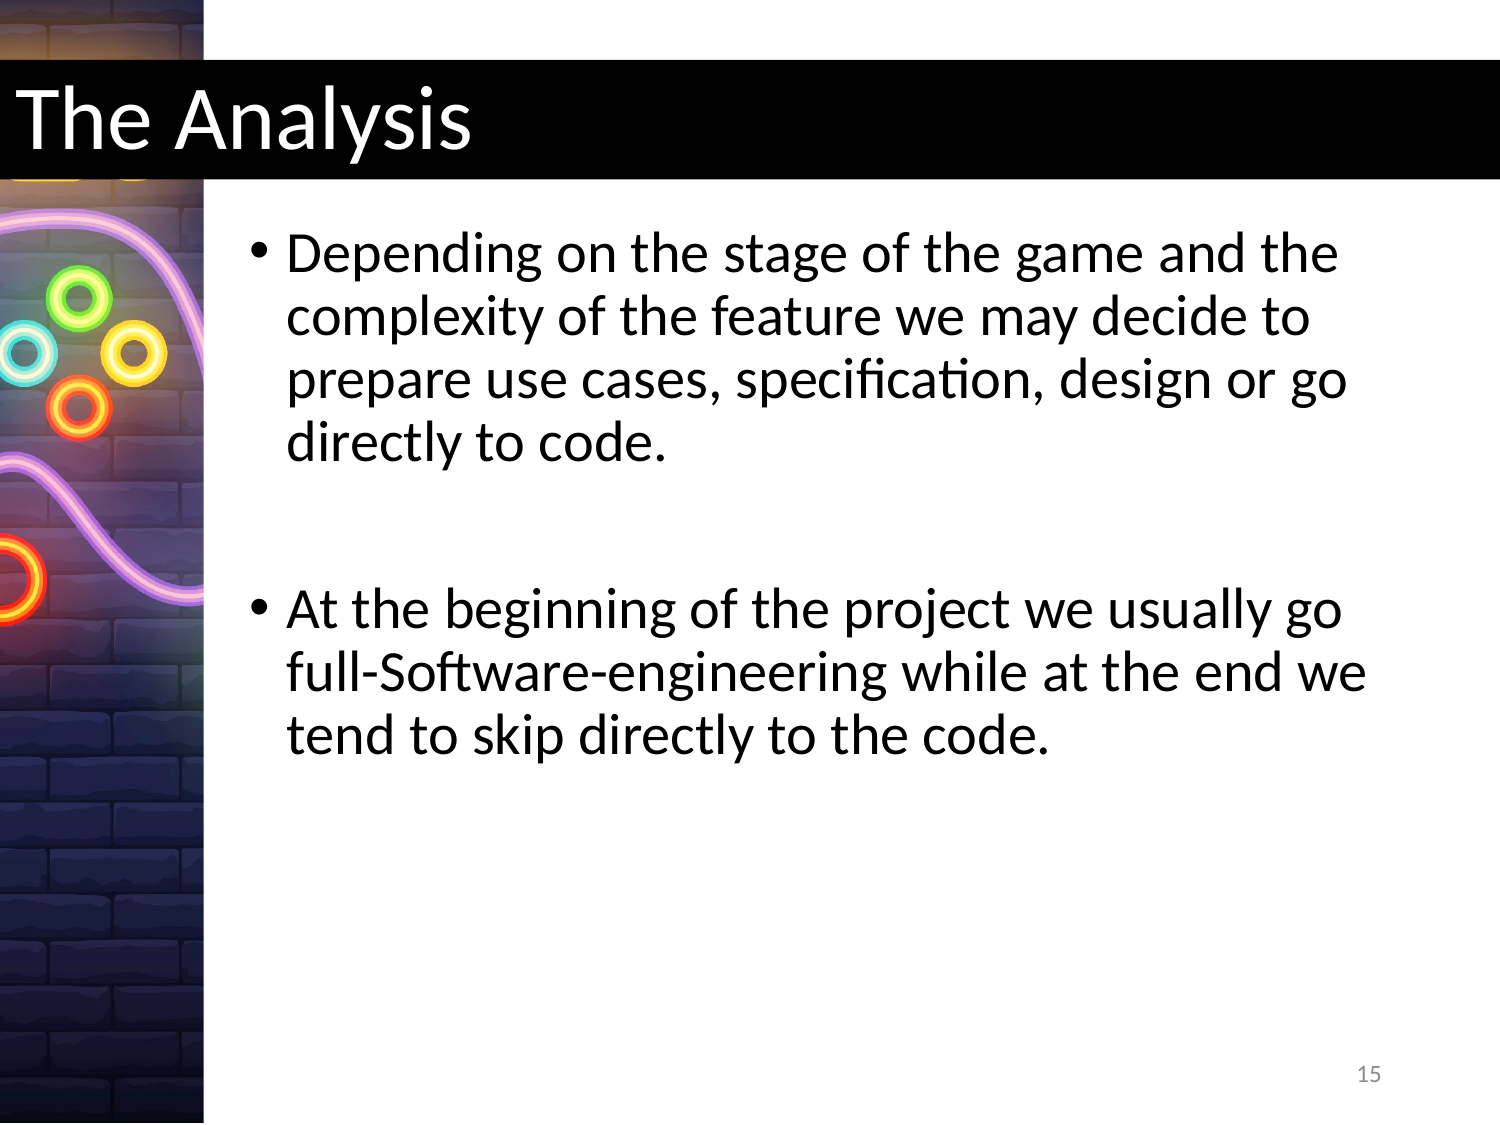

# The Analysis
Depending on the stage of the game and the complexity of the feature we may decide to prepare use cases, specification, design or go directly to code.

At the beginning of the project we usually go full-Software-engineering while at the end we tend to skip directly to the code.
15